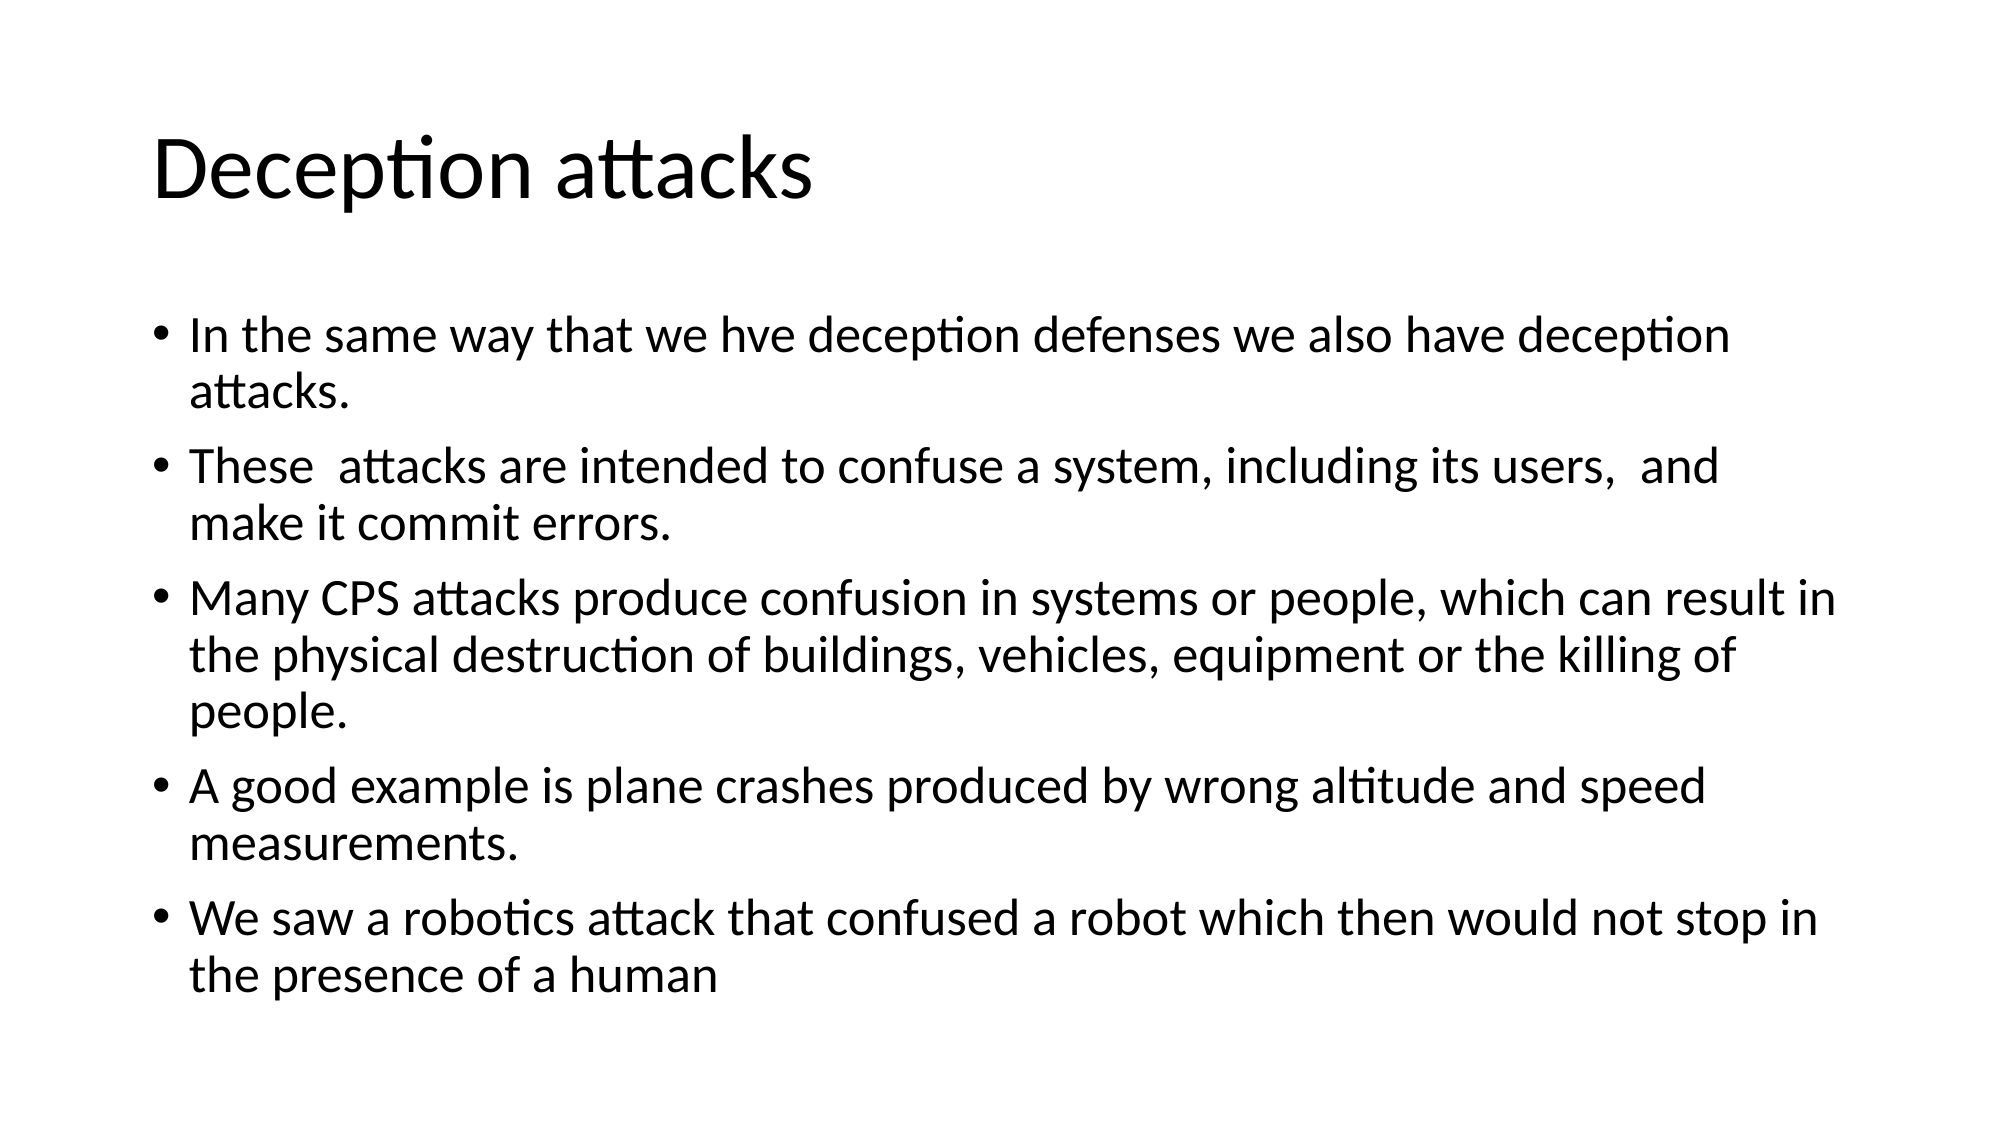

# Deception attacks
In the same way that we hve deception defenses we also have deception attacks.
These  attacks are intended to confuse a system, including its users,  and make it commit errors.
Many CPS attacks produce confusion in systems or people, which can result in the physical destruction of buildings, vehicles, equipment or the killing of people.
A good example is plane crashes produced by wrong altitude and speed measurements.
We saw a robotics attack that confused a robot which then would not stop in the presence of a human